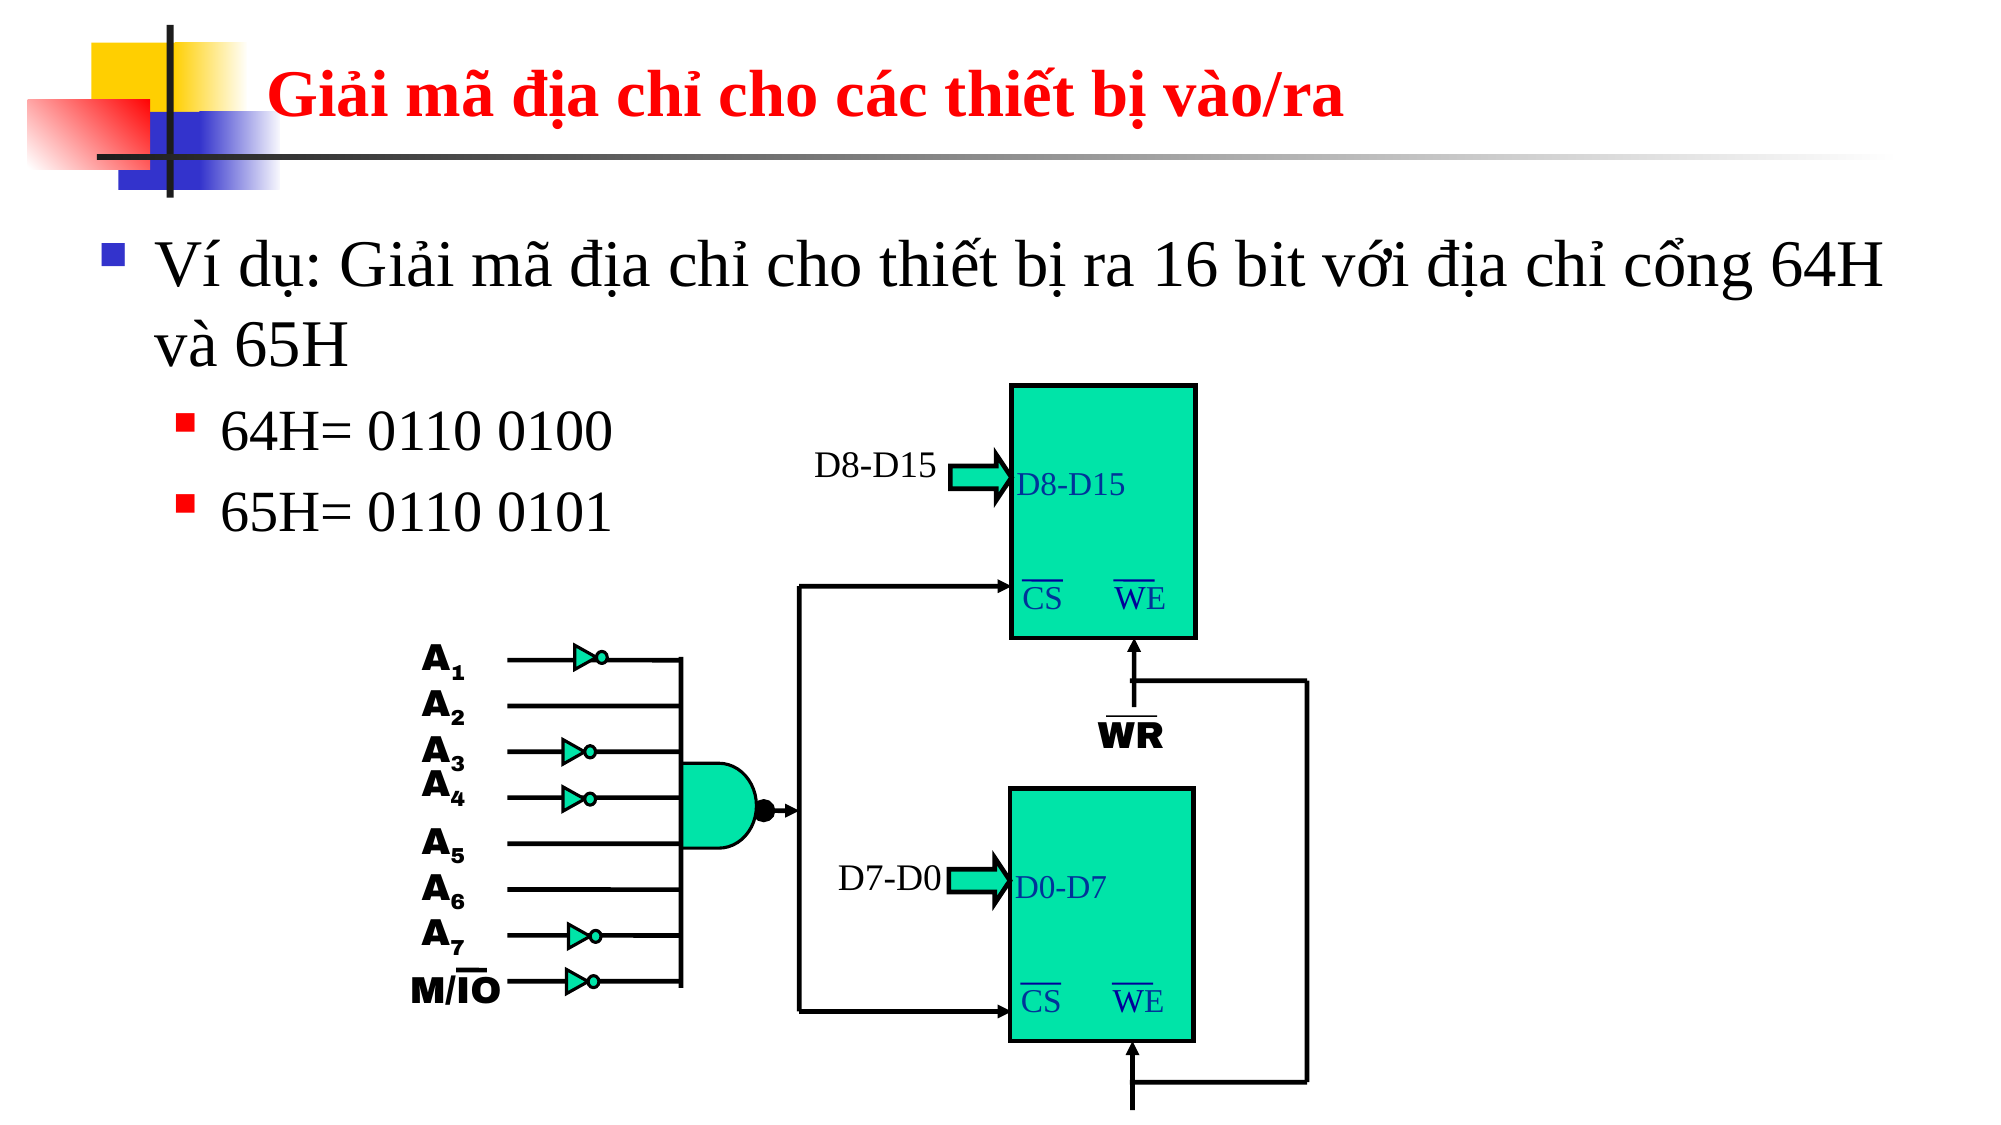

# Giải mã địa chỉ cho các thiết bị vào/ra
Ví dụ: Giải mã địa chỉ cho thiết bị ra 16 bit với địa chỉ cổng 64H và 65H
64H= 0110 0100
65H= 0110 0101

D8-D15
D8-D15

  CS
  WE

A1

A2

WR

A3

A4

A5

D7-D0
A6
D0-D7

A7

M/IO

  CS
  WE